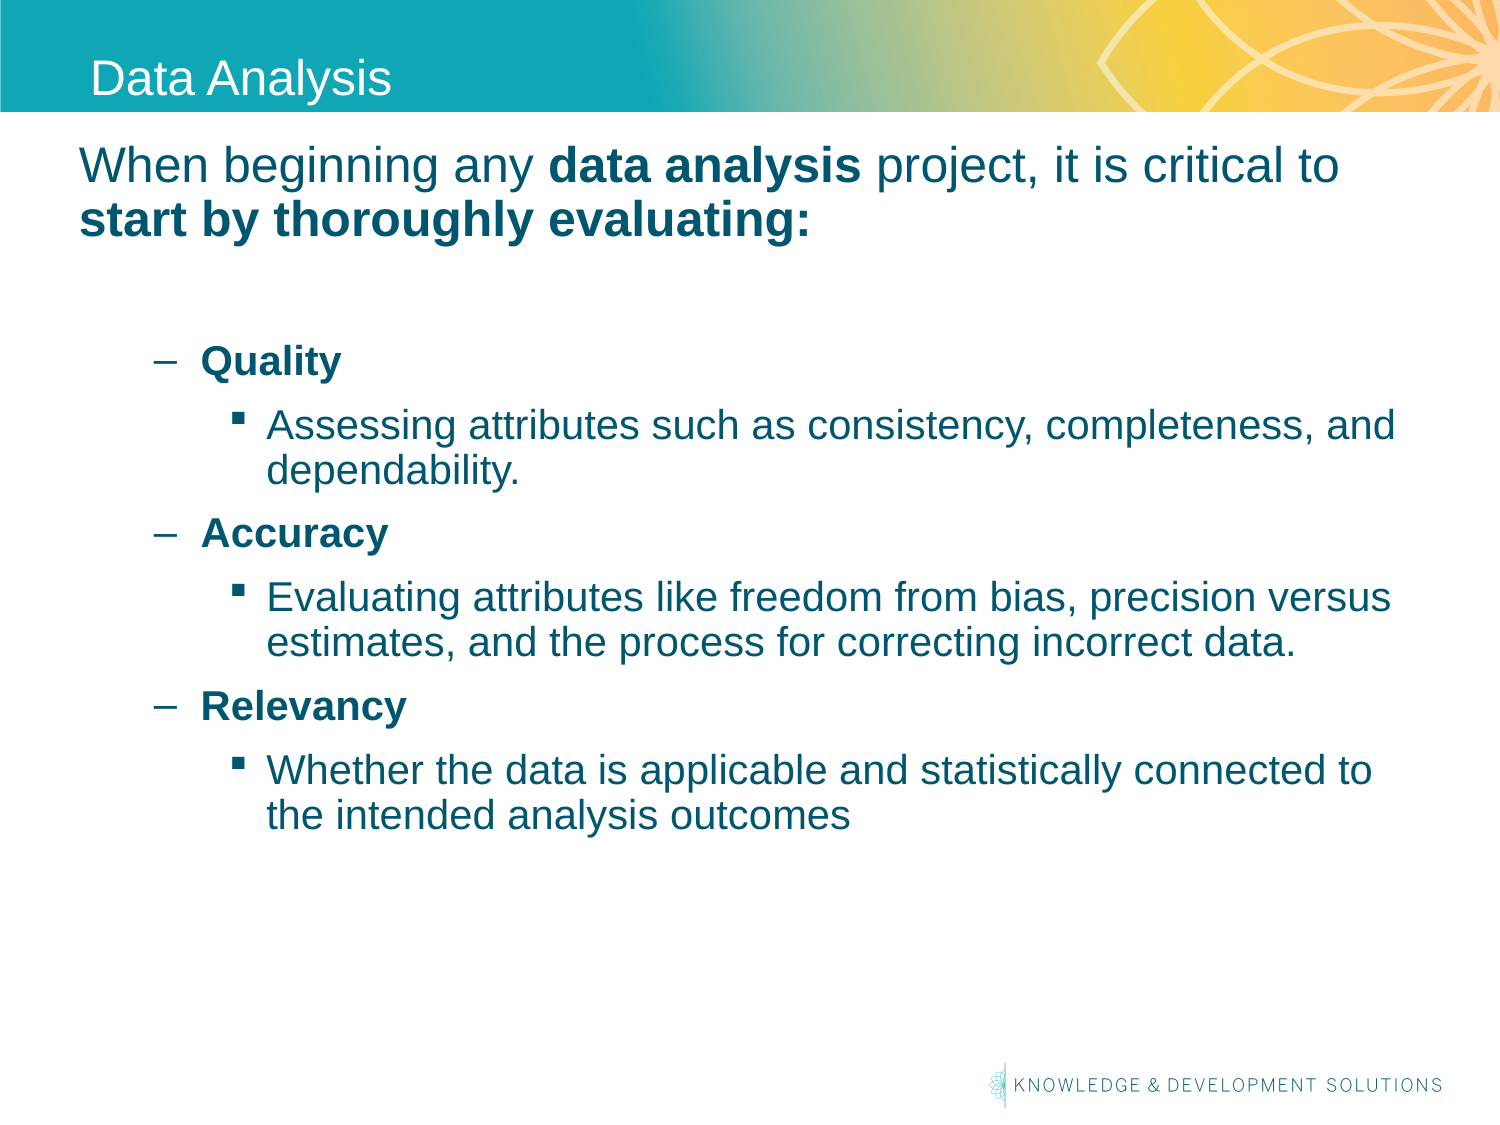

# Data Analysis
When beginning any data analysis project, it is critical to start by thoroughly evaluating:

Quality
Assessing attributes such as consistency, completeness, and dependability.
Accuracy
Evaluating attributes like freedom from bias, precision versus estimates, and the process for correcting incorrect data.
Relevancy
Whether the data is applicable and statistically connected to the intended analysis outcomes